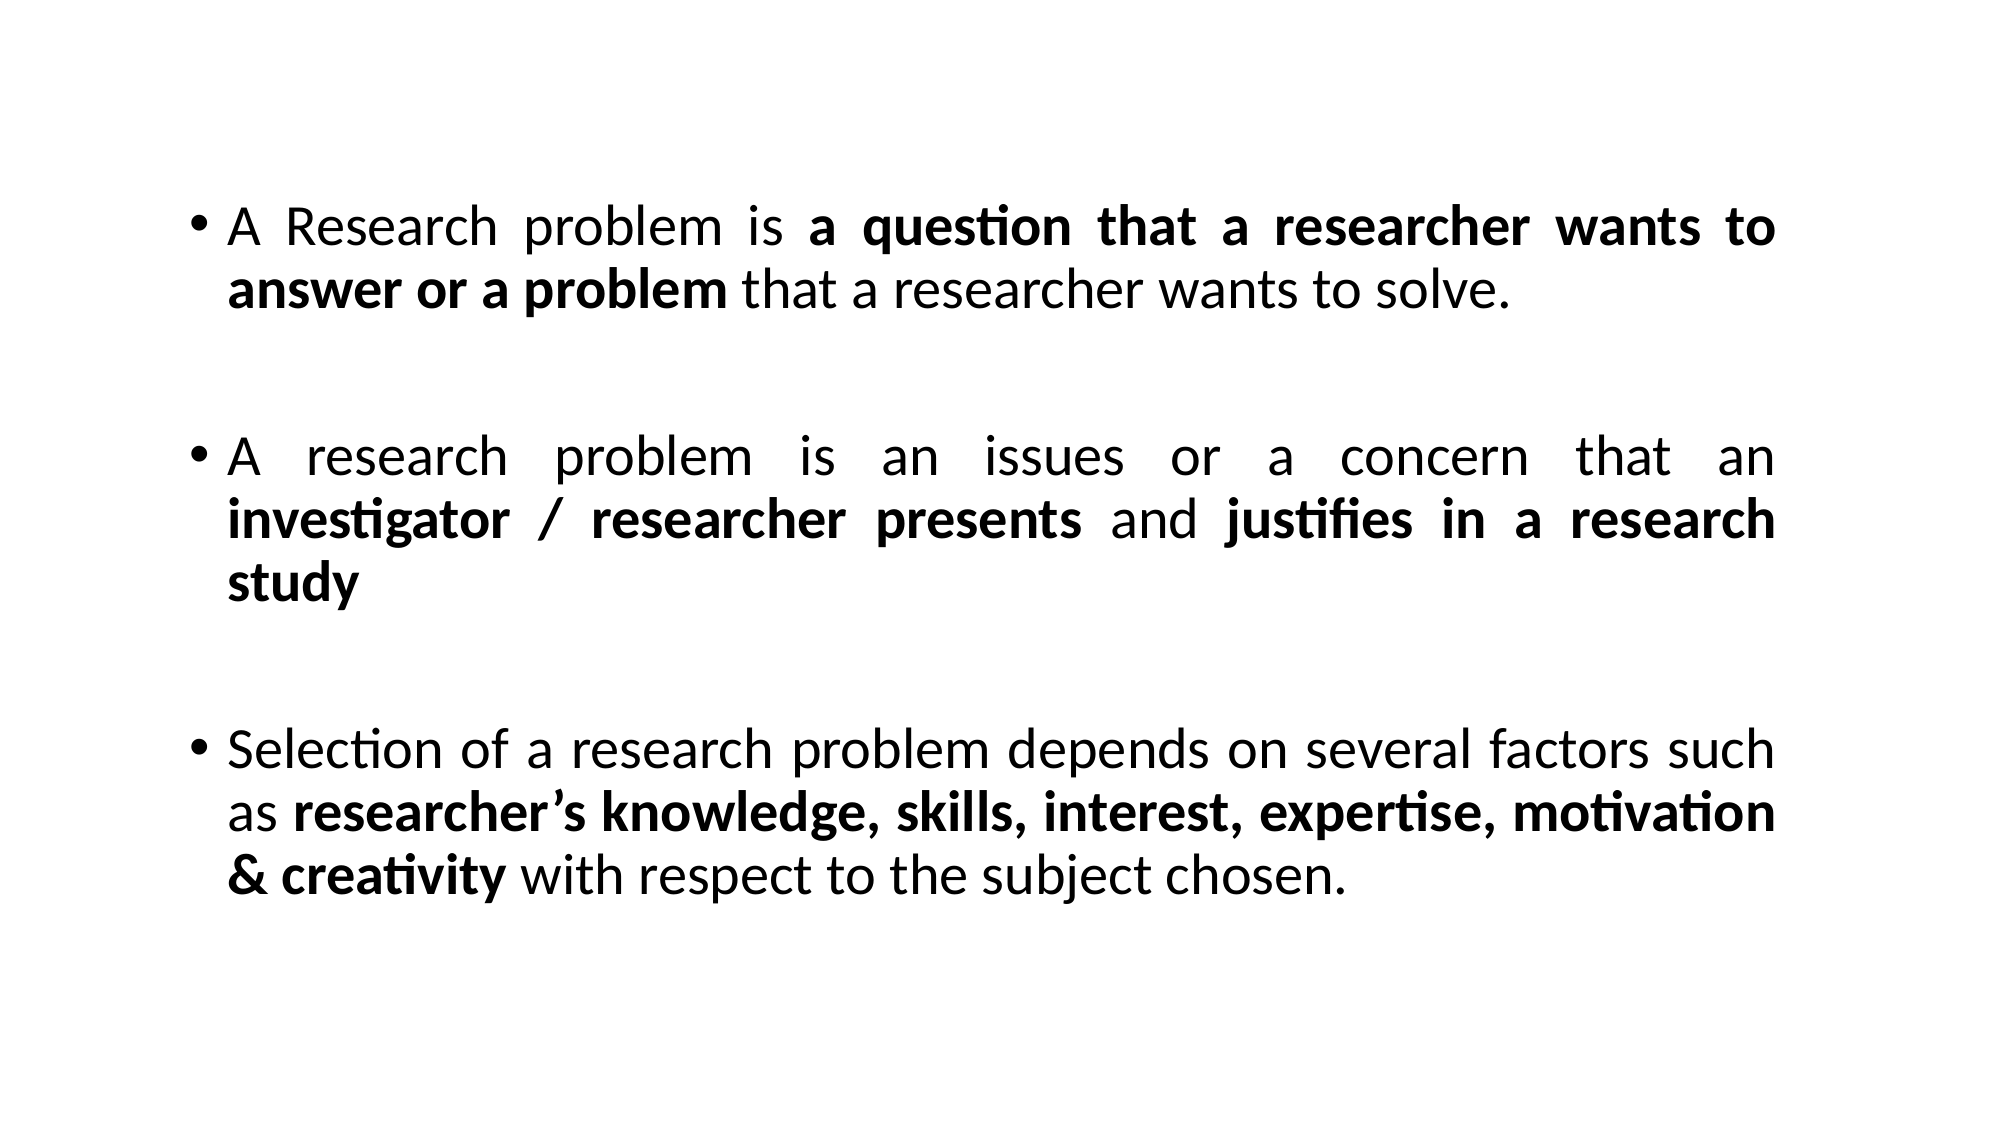

A Research problem is a question that a researcher wants to answer or a problem that a researcher wants to solve.

A research problem is an issues or a concern that an investigator / researcher presents and justifies in a research study

Selection of a research problem depends on several factors such as researcher’s knowledge, skills, interest, expertise, motivation & creativity with respect to the subject chosen.